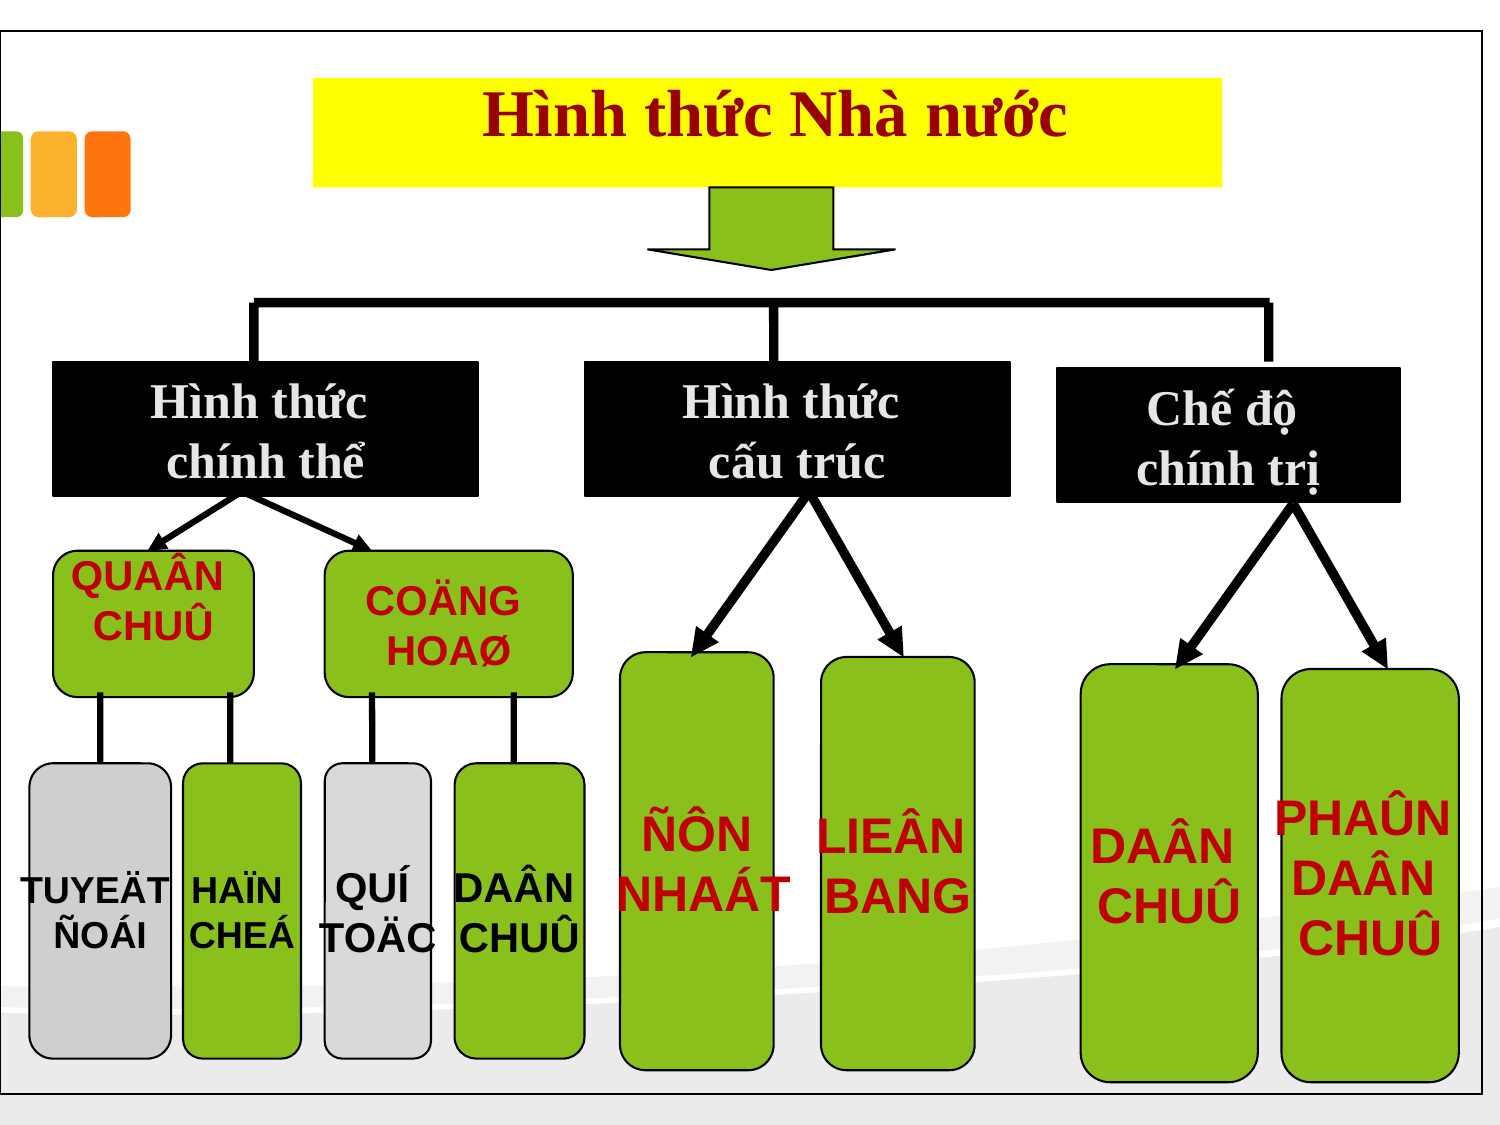

Hình thức Nhà nước

Hình thức
chính thể
Hình thức
cấu trúc
Chế độ
chính trị

QUAÂN
CHUÛ

COÄNG
HOAØ
ÑÔN
 NHAÁT
LIEÂN
BANG
DAÂN
CHUÛ
PHAÛN
DAÂN
CHUÛ

TUYEÄT
ÑOÁI
HAÏN
CHEÁ
QUÍ
TOÄC
DAÂN
CHUÛ